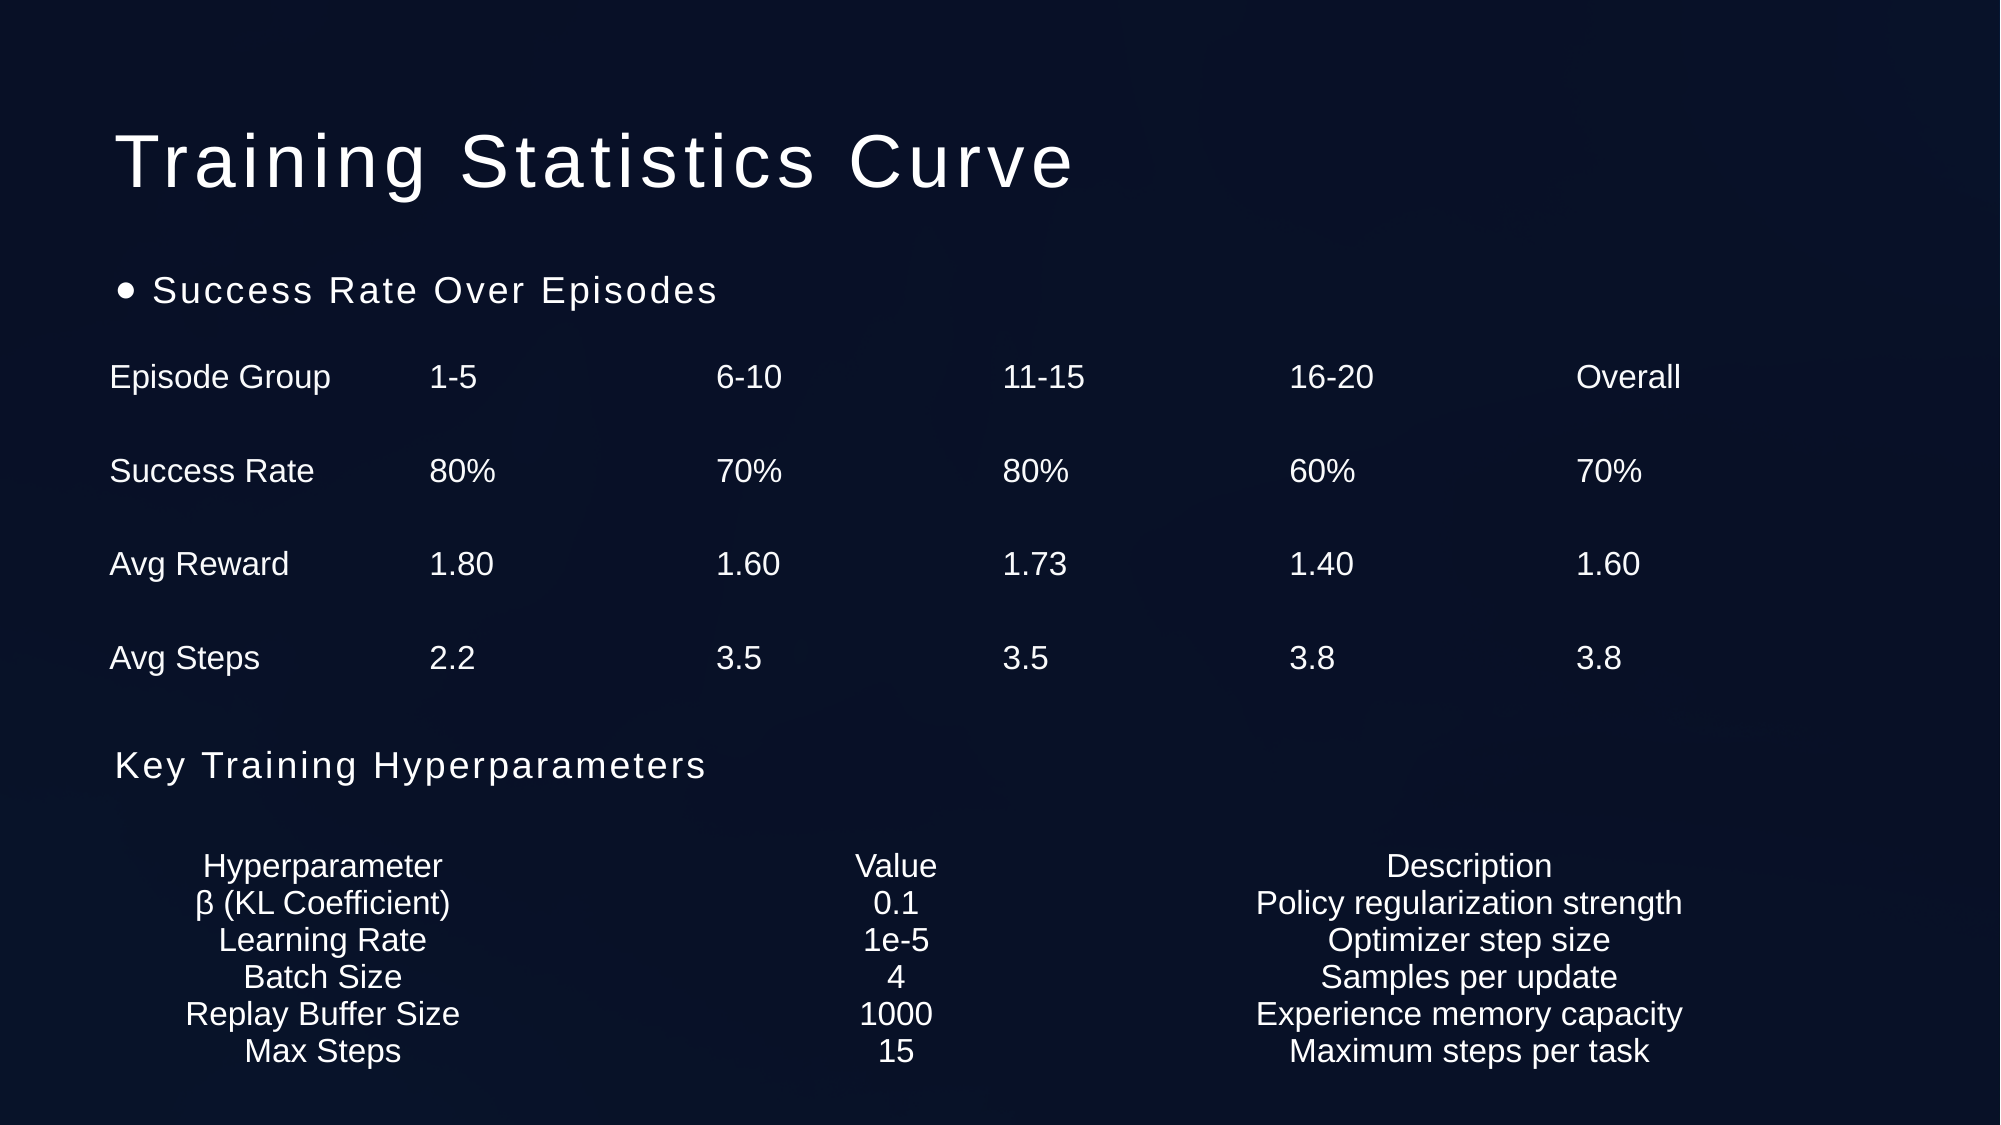

# Training Statistics Curve
Success Rate Over Episodes

Key Training Hyperparameters

| Episode Group | 1-5 | 6-10 | 11-15 | 16-20 | Overall |
| --- | --- | --- | --- | --- | --- |
| Success Rate | 80% | 70% | 80% | 60% | 70% |
| Avg Reward | 1.80 | 1.60 | 1.73 | 1.40 | 1.60 |
| Avg Steps | 2.2 | 3.5 | 3.5 | 3.8 | 3.8 |
| Hyperparameter | Value | Description |
| --- | --- | --- |
| β (KL Coefficient) | 0.1 | Policy regularization strength |
| Learning Rate | 1e-5 | Optimizer step size |
| Batch Size | 4 | Samples per update |
| Replay Buffer Size | 1000 | Experience memory capacity |
| Max Steps | 15 | Maximum steps per task |